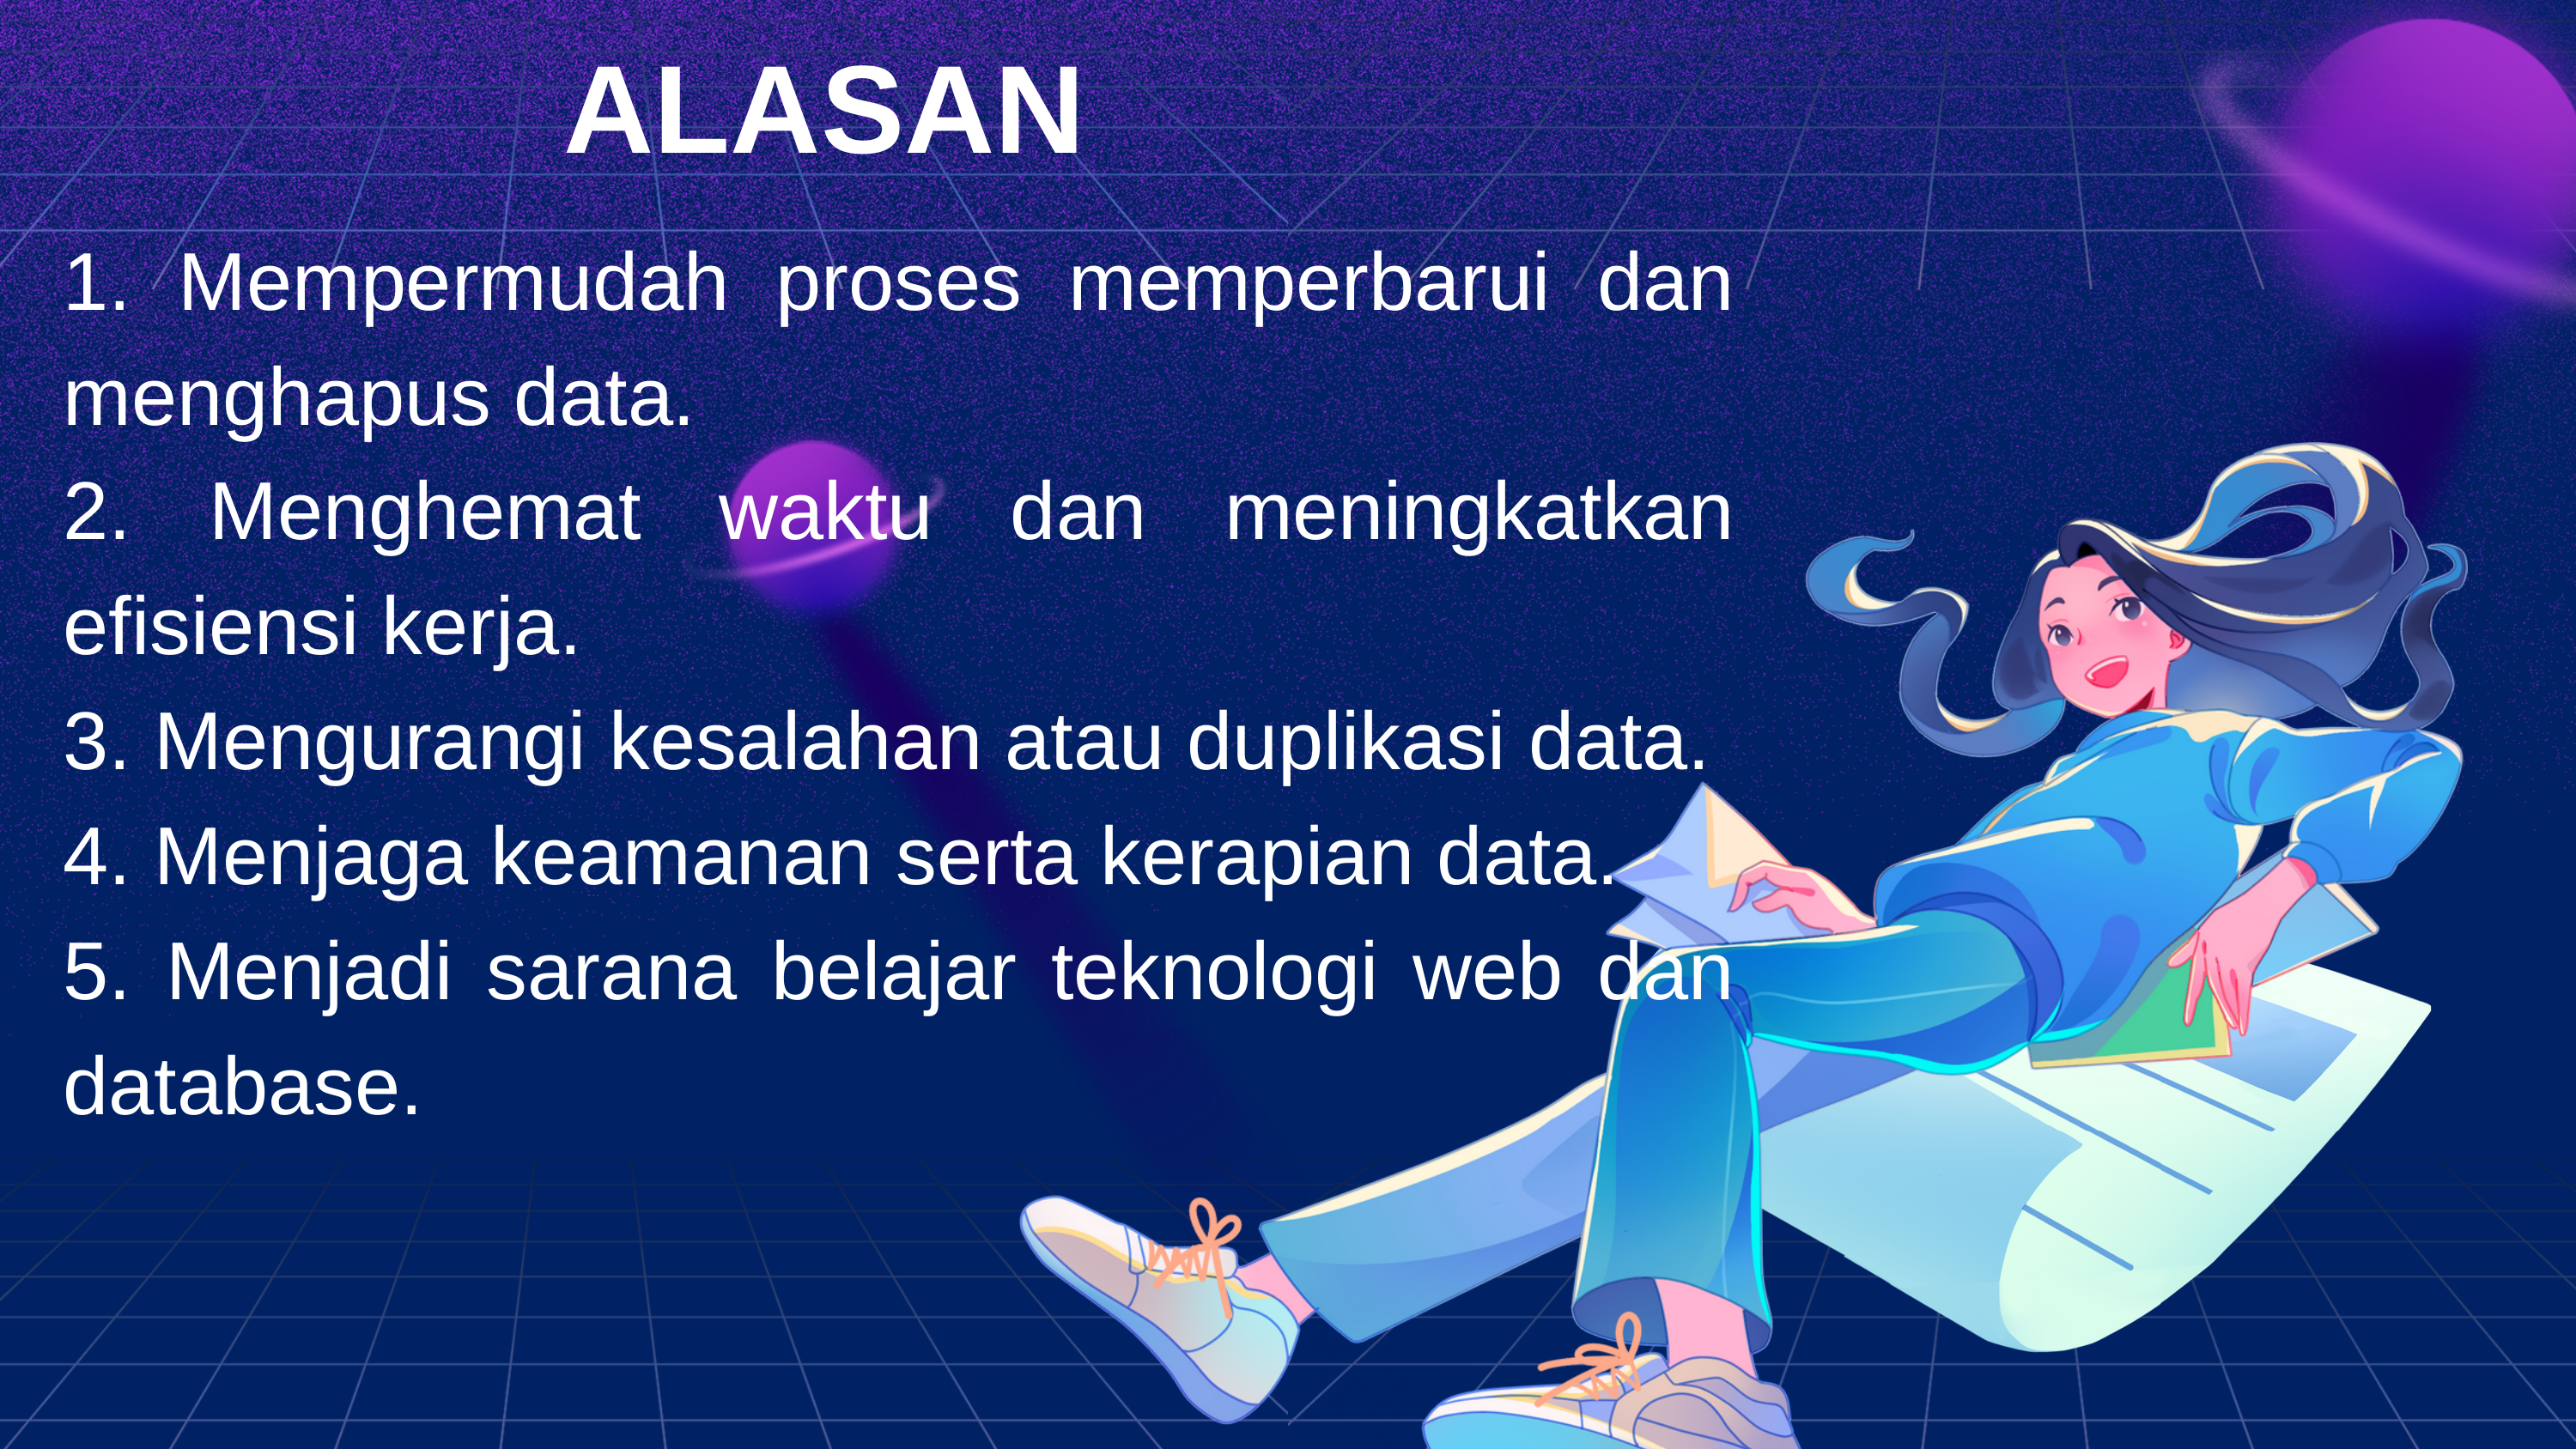

ALASAN

1. Mempermudah proses memperbarui dan menghapus data.
2. Menghemat waktu dan meningkatkan efisiensi kerja.
3. Mengurangi kesalahan atau duplikasi data.
4. Menjaga keamanan serta kerapian data.
5. Menjadi sarana belajar teknologi web dan database.